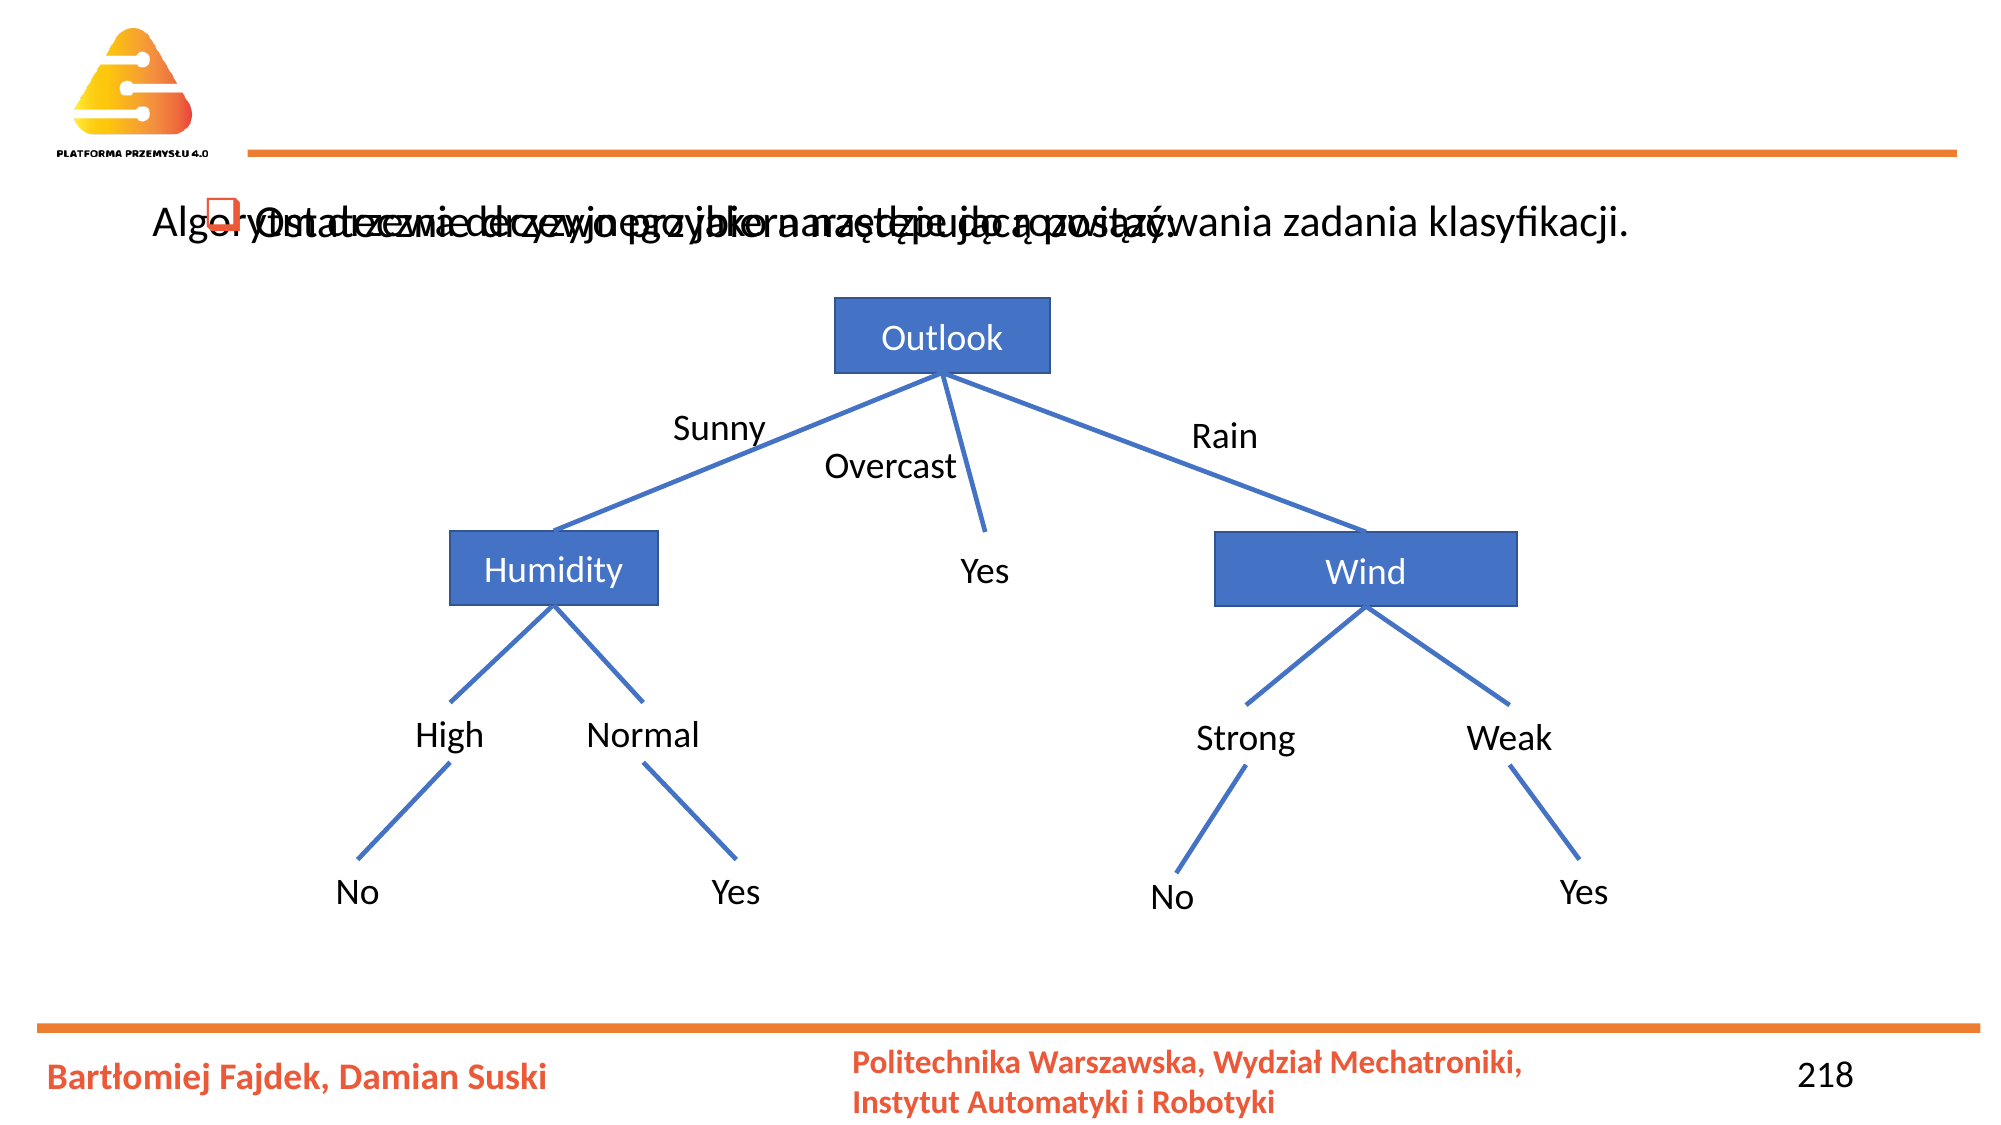

# Algorytm drzewa decyzyjnego jako narzędzie do rozwiązywania zadania klasyfikacji.
 Ostatecznie drzewo przybiera następującą postać:

Outlook
Sunny
Rain
Overcast
Humidity
Wind
Yes
High
Normal
Strong
Weak
No
Yes
Yes
No
218